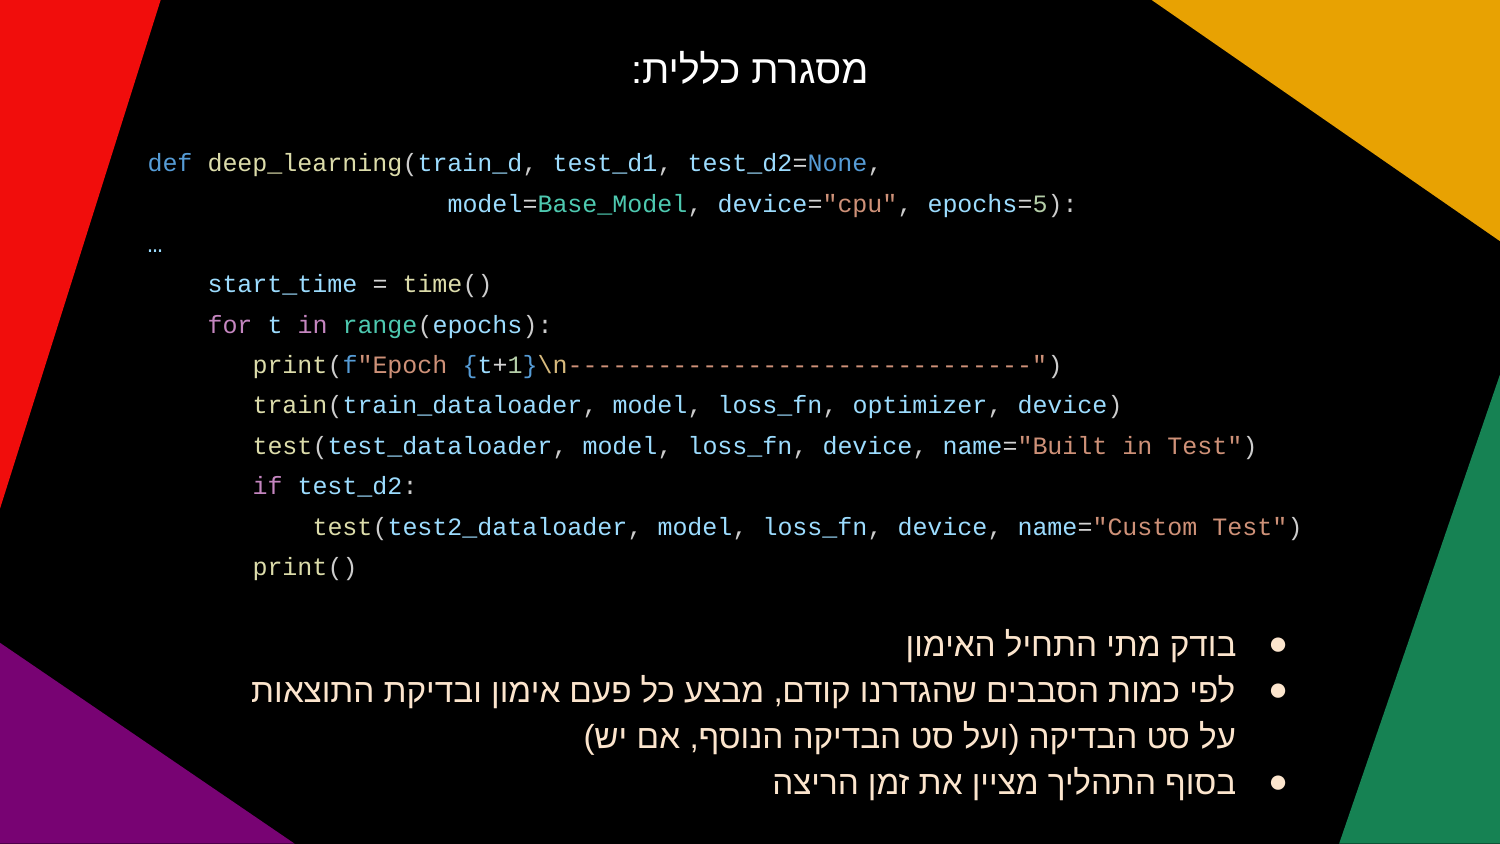

# מסגרת כללית:
def deep_learning(train_d, test_d1, test_d2=None,
model=Base_Model, device="cpu", epochs=5):
…
    start_time = time()
    for t in range(epochs):
       print(f"Epoch {t+1}\n-------------------------------")
       train(train_dataloader, model, loss_fn, optimizer, device)
       test(test_dataloader, model, loss_fn, device, name="Built in Test")
       if test_d2:
           test(test2_dataloader, model, loss_fn, device, name="Custom Test")
       print()

בודק מתי התחיל האימון
לפי כמות הסבבים שהגדרנו קודם, מבצע כל פעם אימון ובדיקת התוצאות על סט הבדיקה (ועל סט הבדיקה הנוסף, אם יש)
בסוף התהליך מציין את זמן הריצה